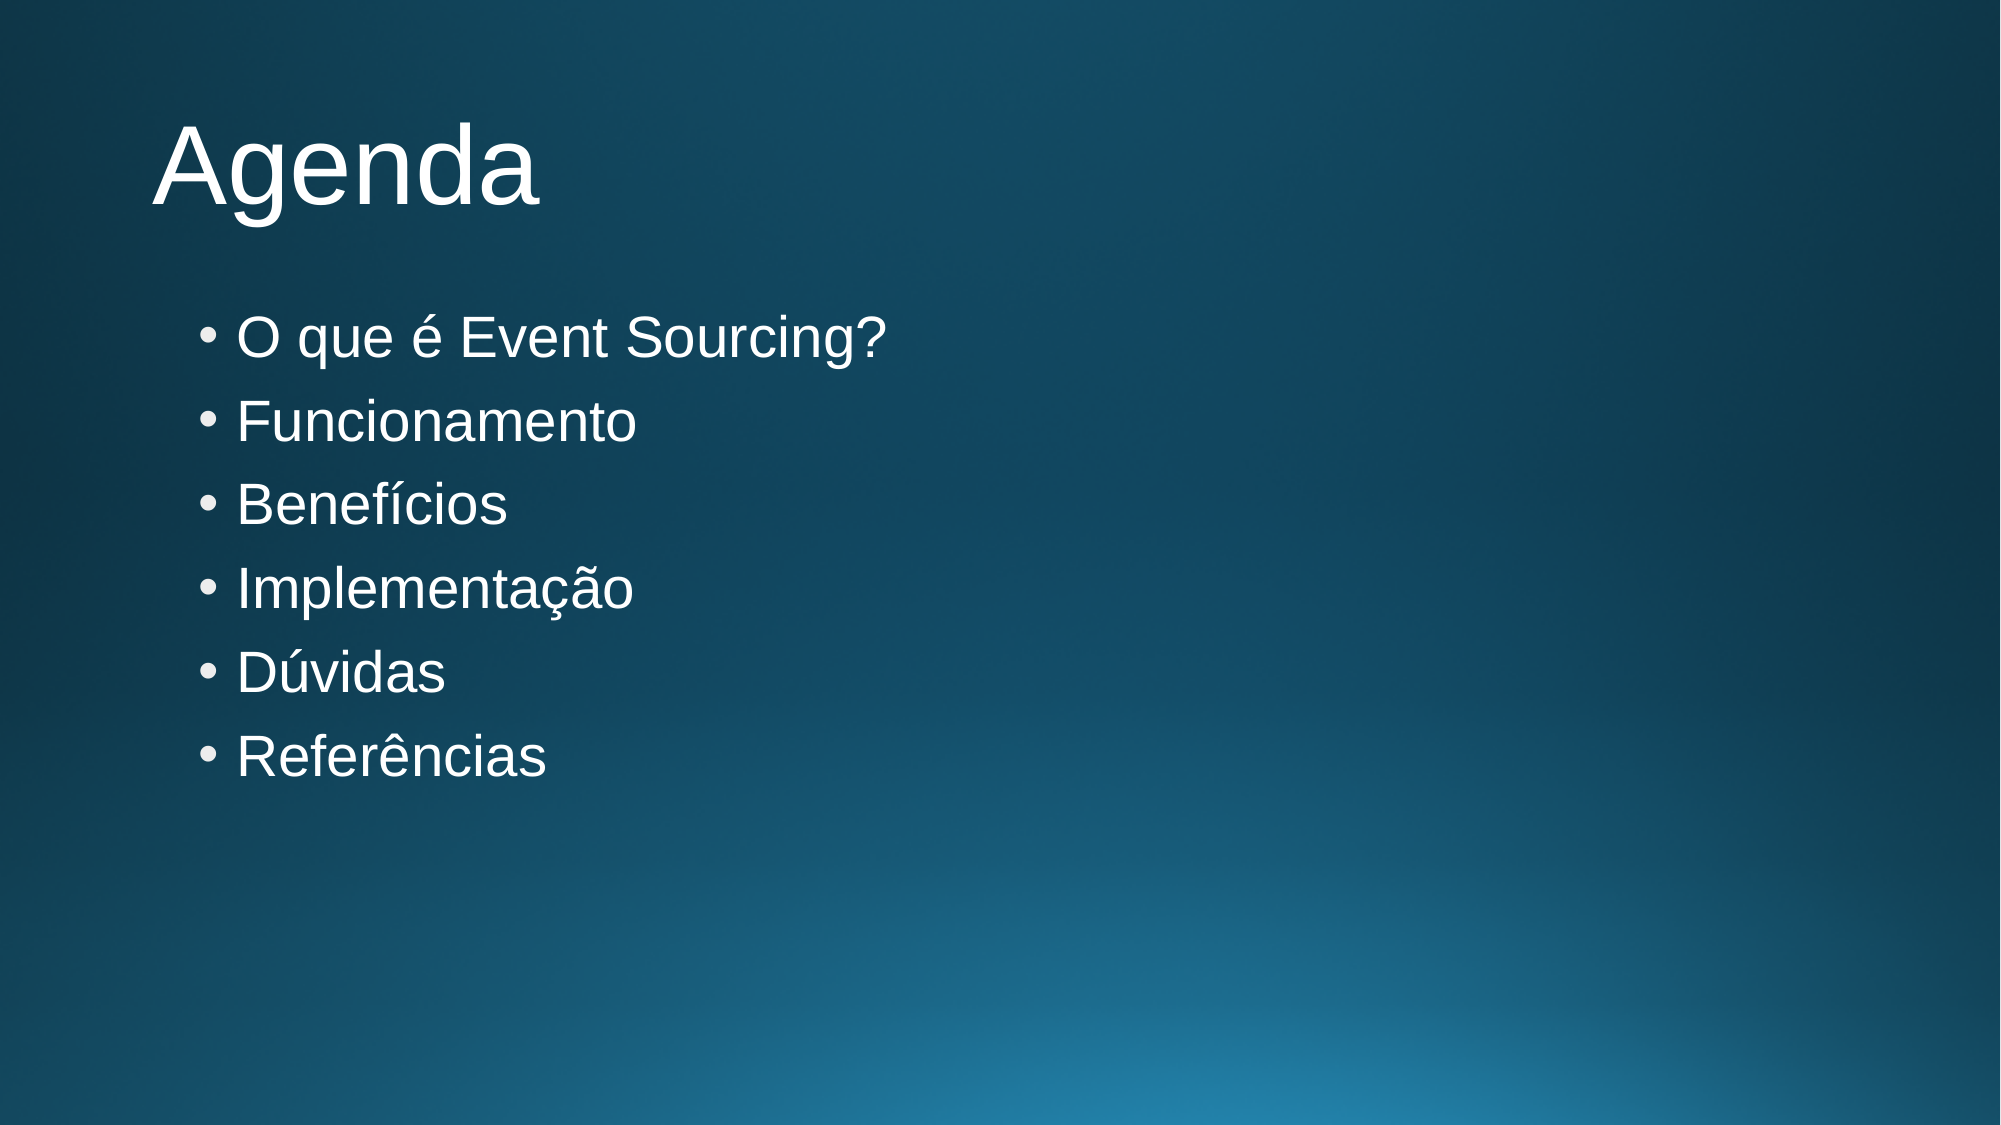

# Agenda
O que é Event Sourcing?
Funcionamento
Benefícios
Implementação
Dúvidas
Referências